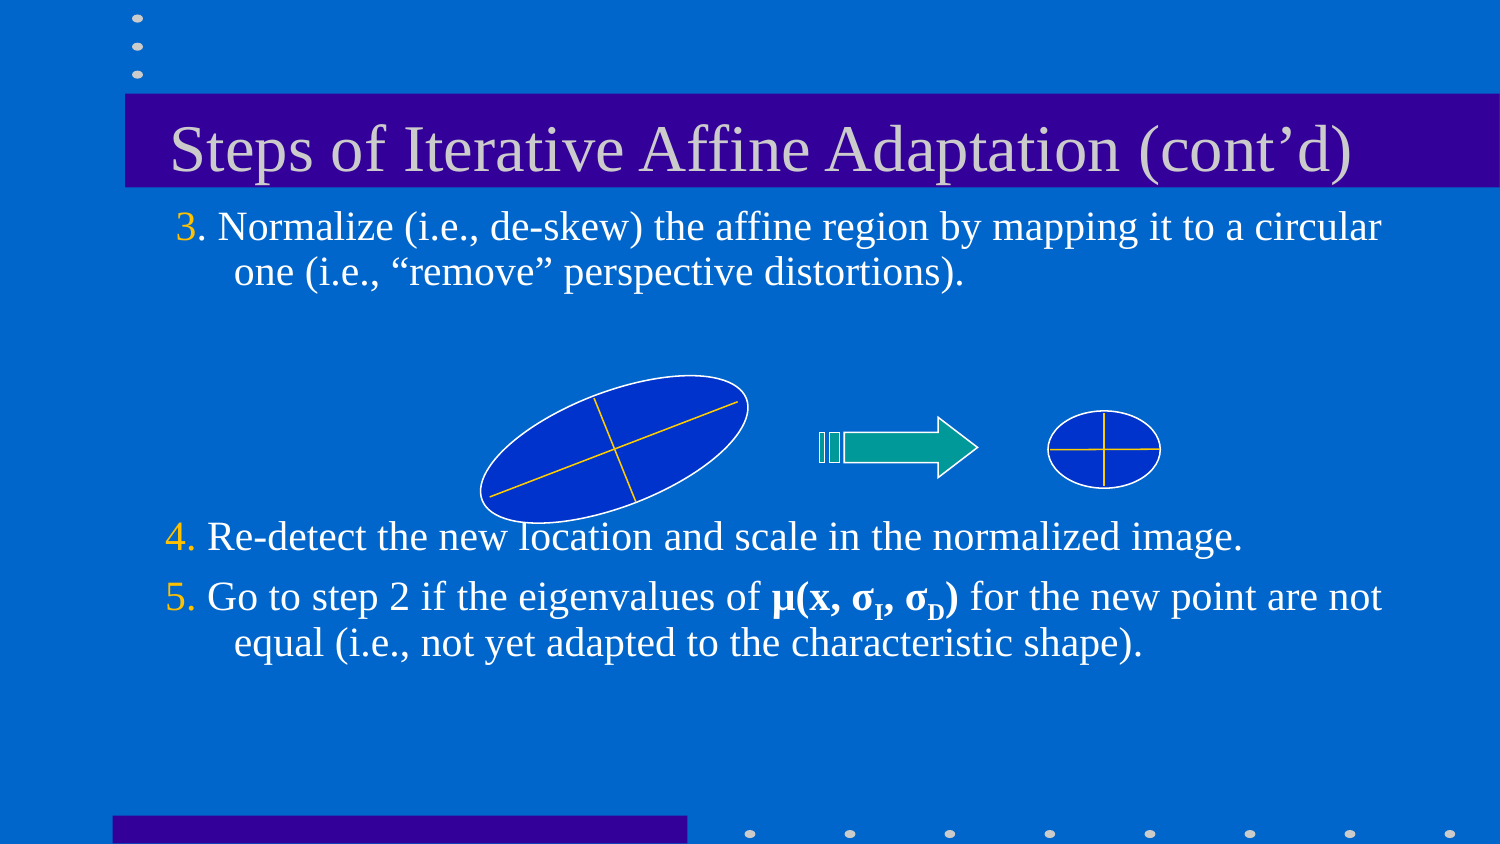

# Steps of Iterative Affine Adaptation (cont’d)
 3. Normalize (i.e., de-skew) the affine region by mapping it to a circular one (i.e., “remove” perspective distortions).

4. Re-detect the new location and scale in the normalized image.
5. Go to step 2 if the eigenvalues of μ(x, σI, σD) for the new point are not equal (i.e., not yet adapted to the characteristic shape).